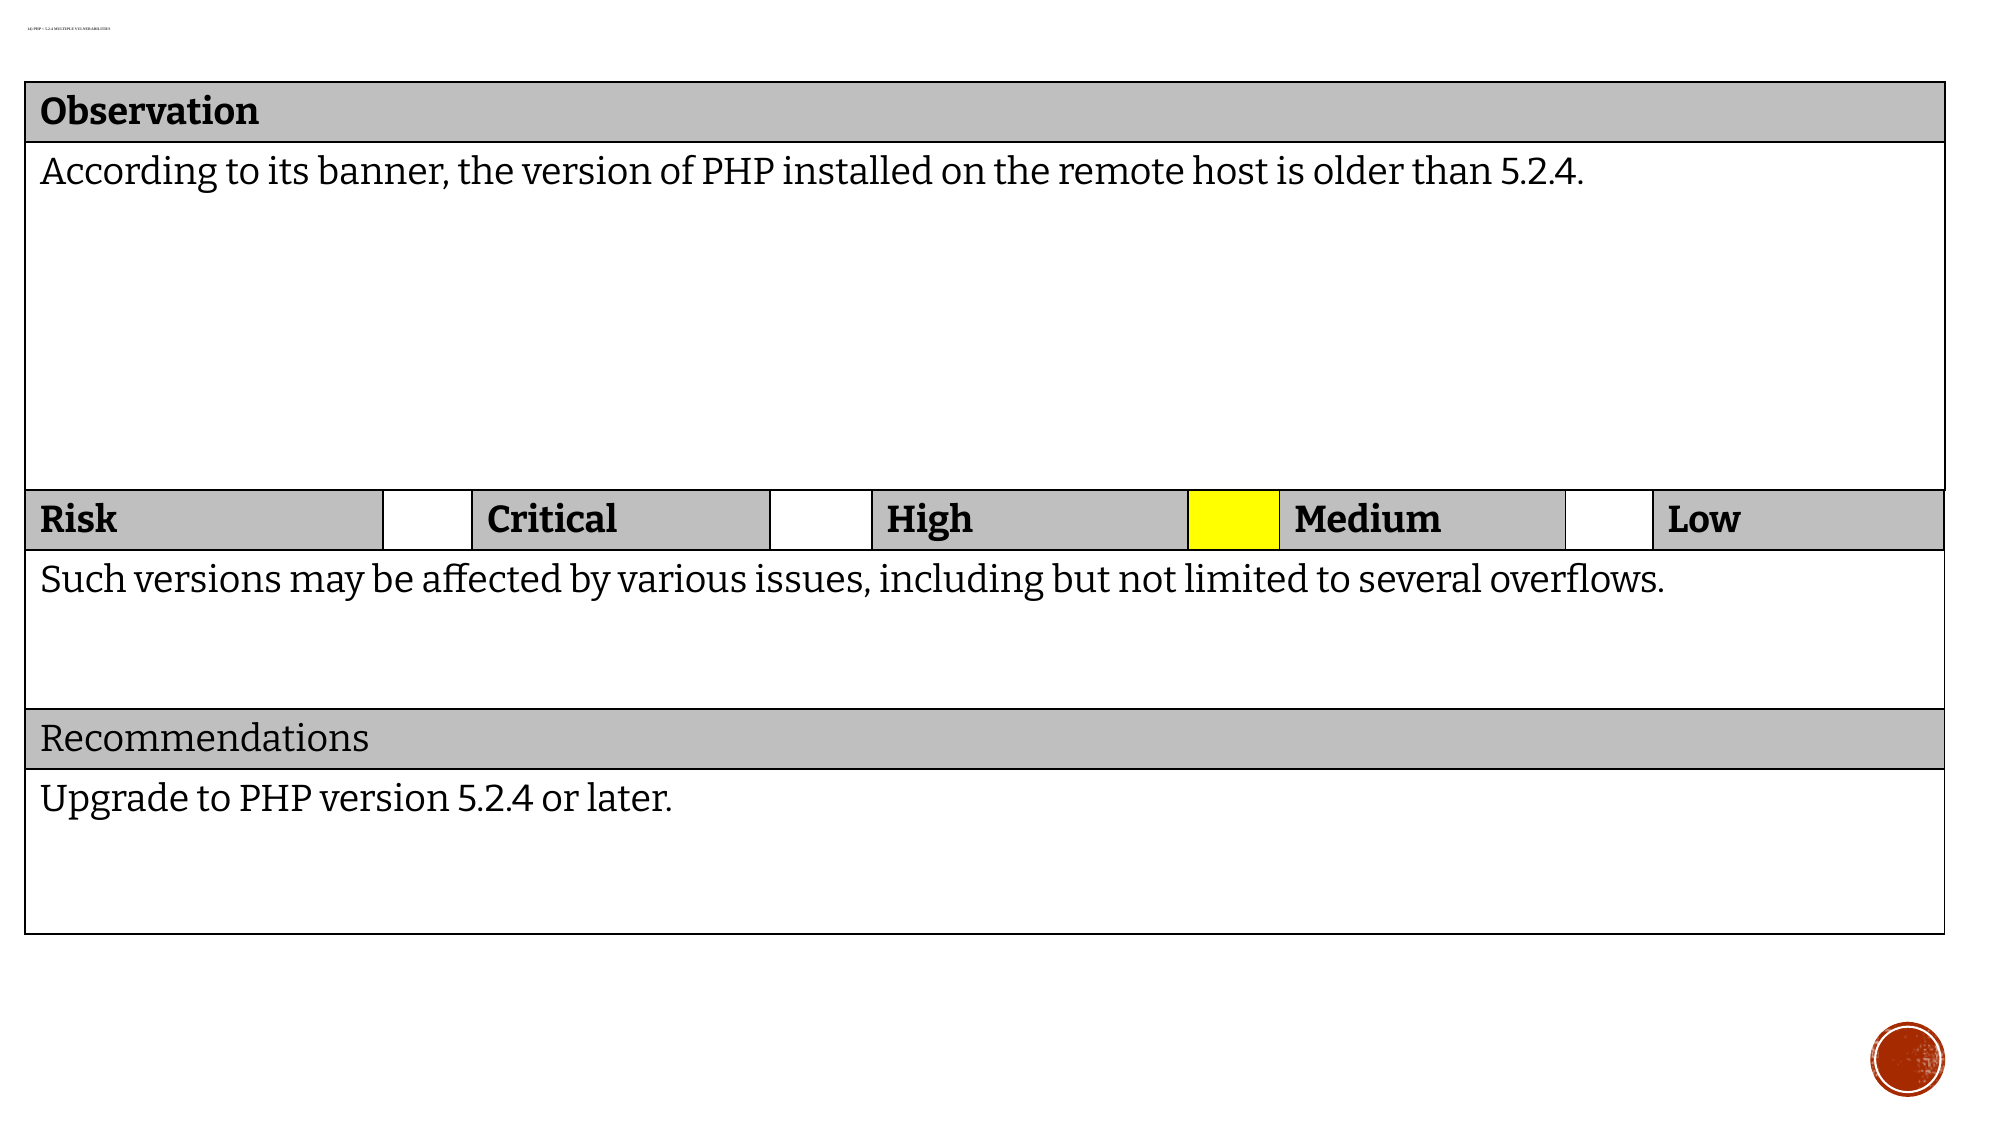

# 14) PHP < 5.2.4 Multiple vulnerabilities
| Observation |
| --- |
| According to its banner, the version of PHP installed on the remote host is older than 5.2.4. |
| Risk |  | Critical |  | High |  | Medium |  | Low |
| --- | --- | --- | --- | --- | --- | --- | --- | --- |
| Such versions may be affected by various issues, including but not limited to several overflows. |
| --- |
| Recommendations |
| Upgrade to PHP version 5.2.4 or later. |